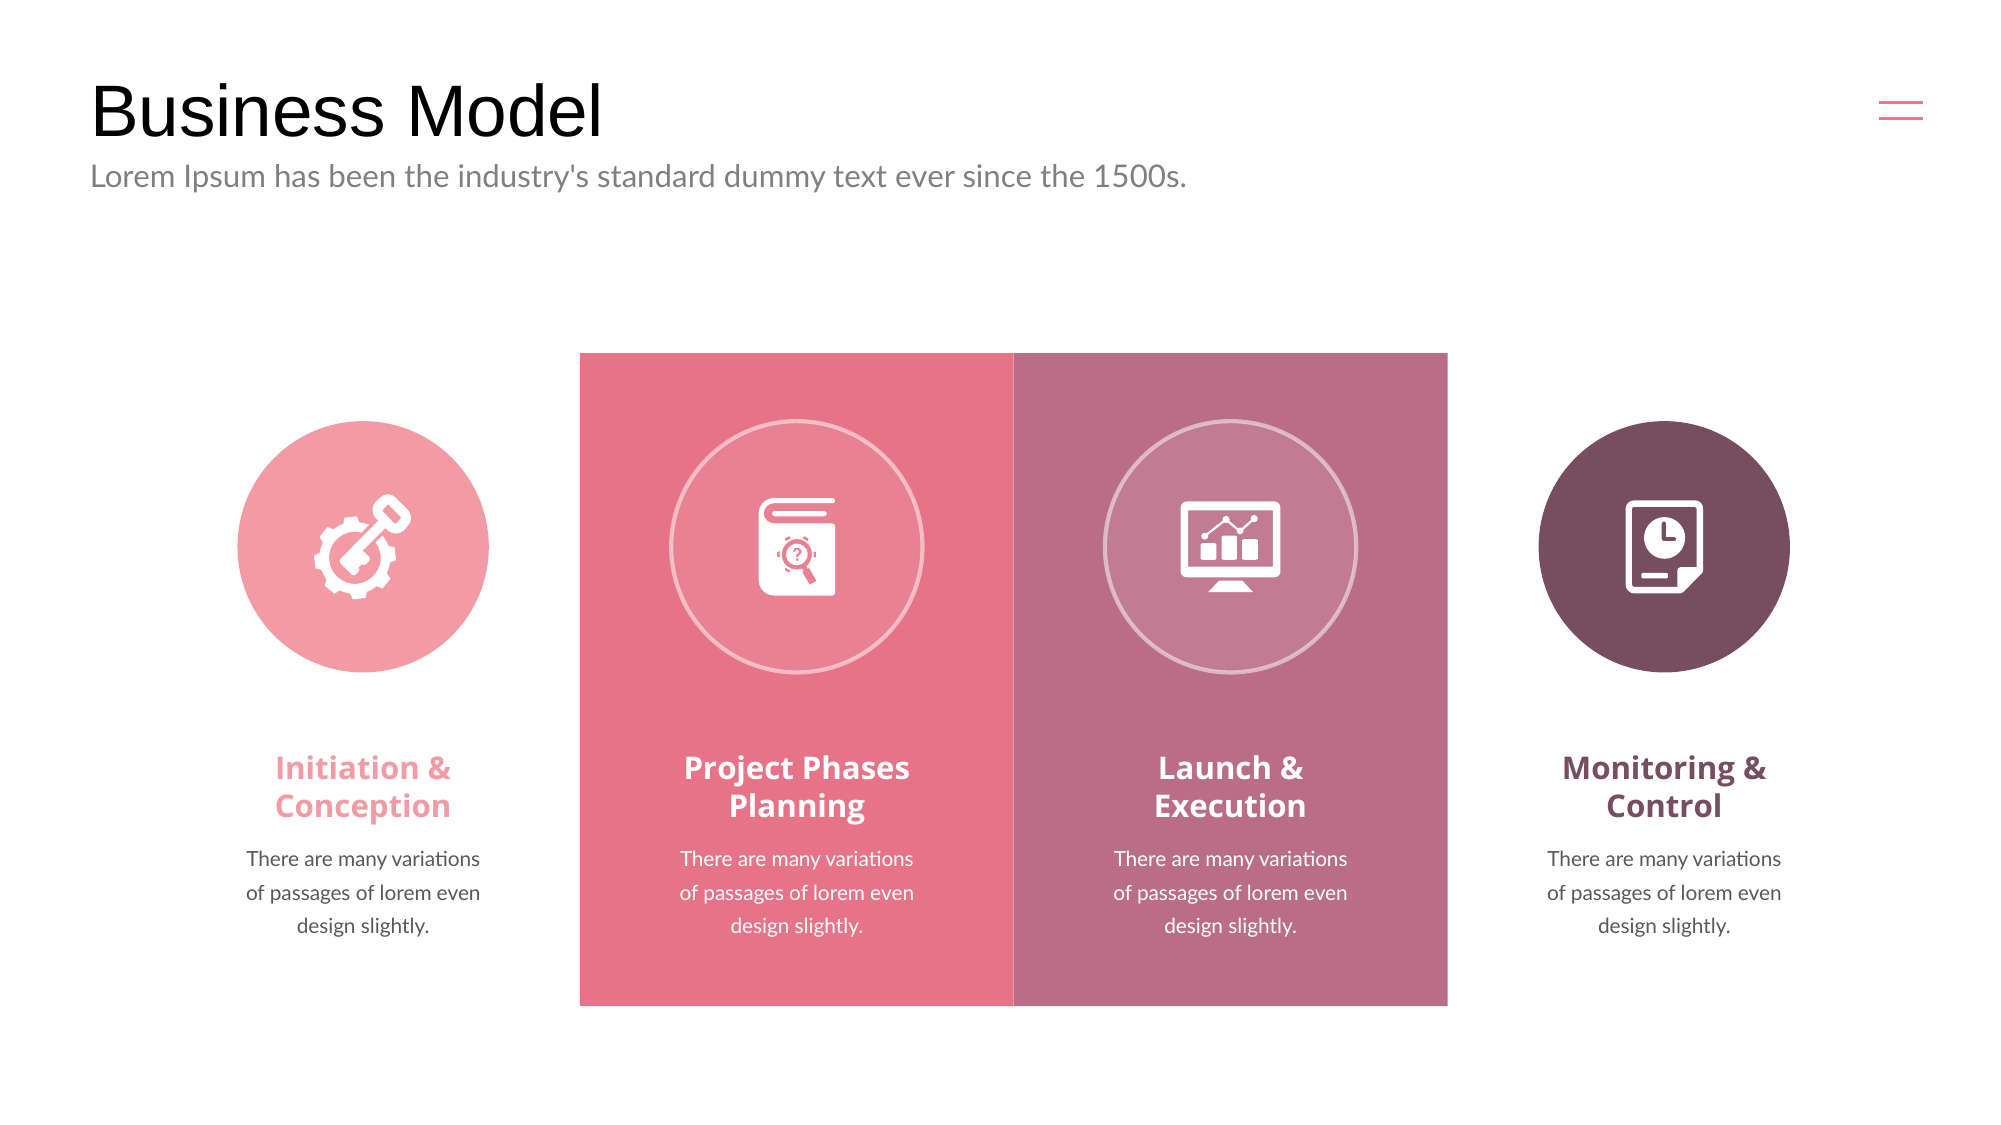

# Business Model
Lorem Ipsum has been the industry's standard dummy text ever since the 1500s.

Initiation & Conception
Project Phases Planning
Launch & Execution
Monitoring & Control
There are many variations
of passages of lorem even design slightly.
There are many variations
of passages of lorem even design slightly.
There are many variations
of passages of lorem even design slightly.
There are many variations
of passages of lorem even design slightly.